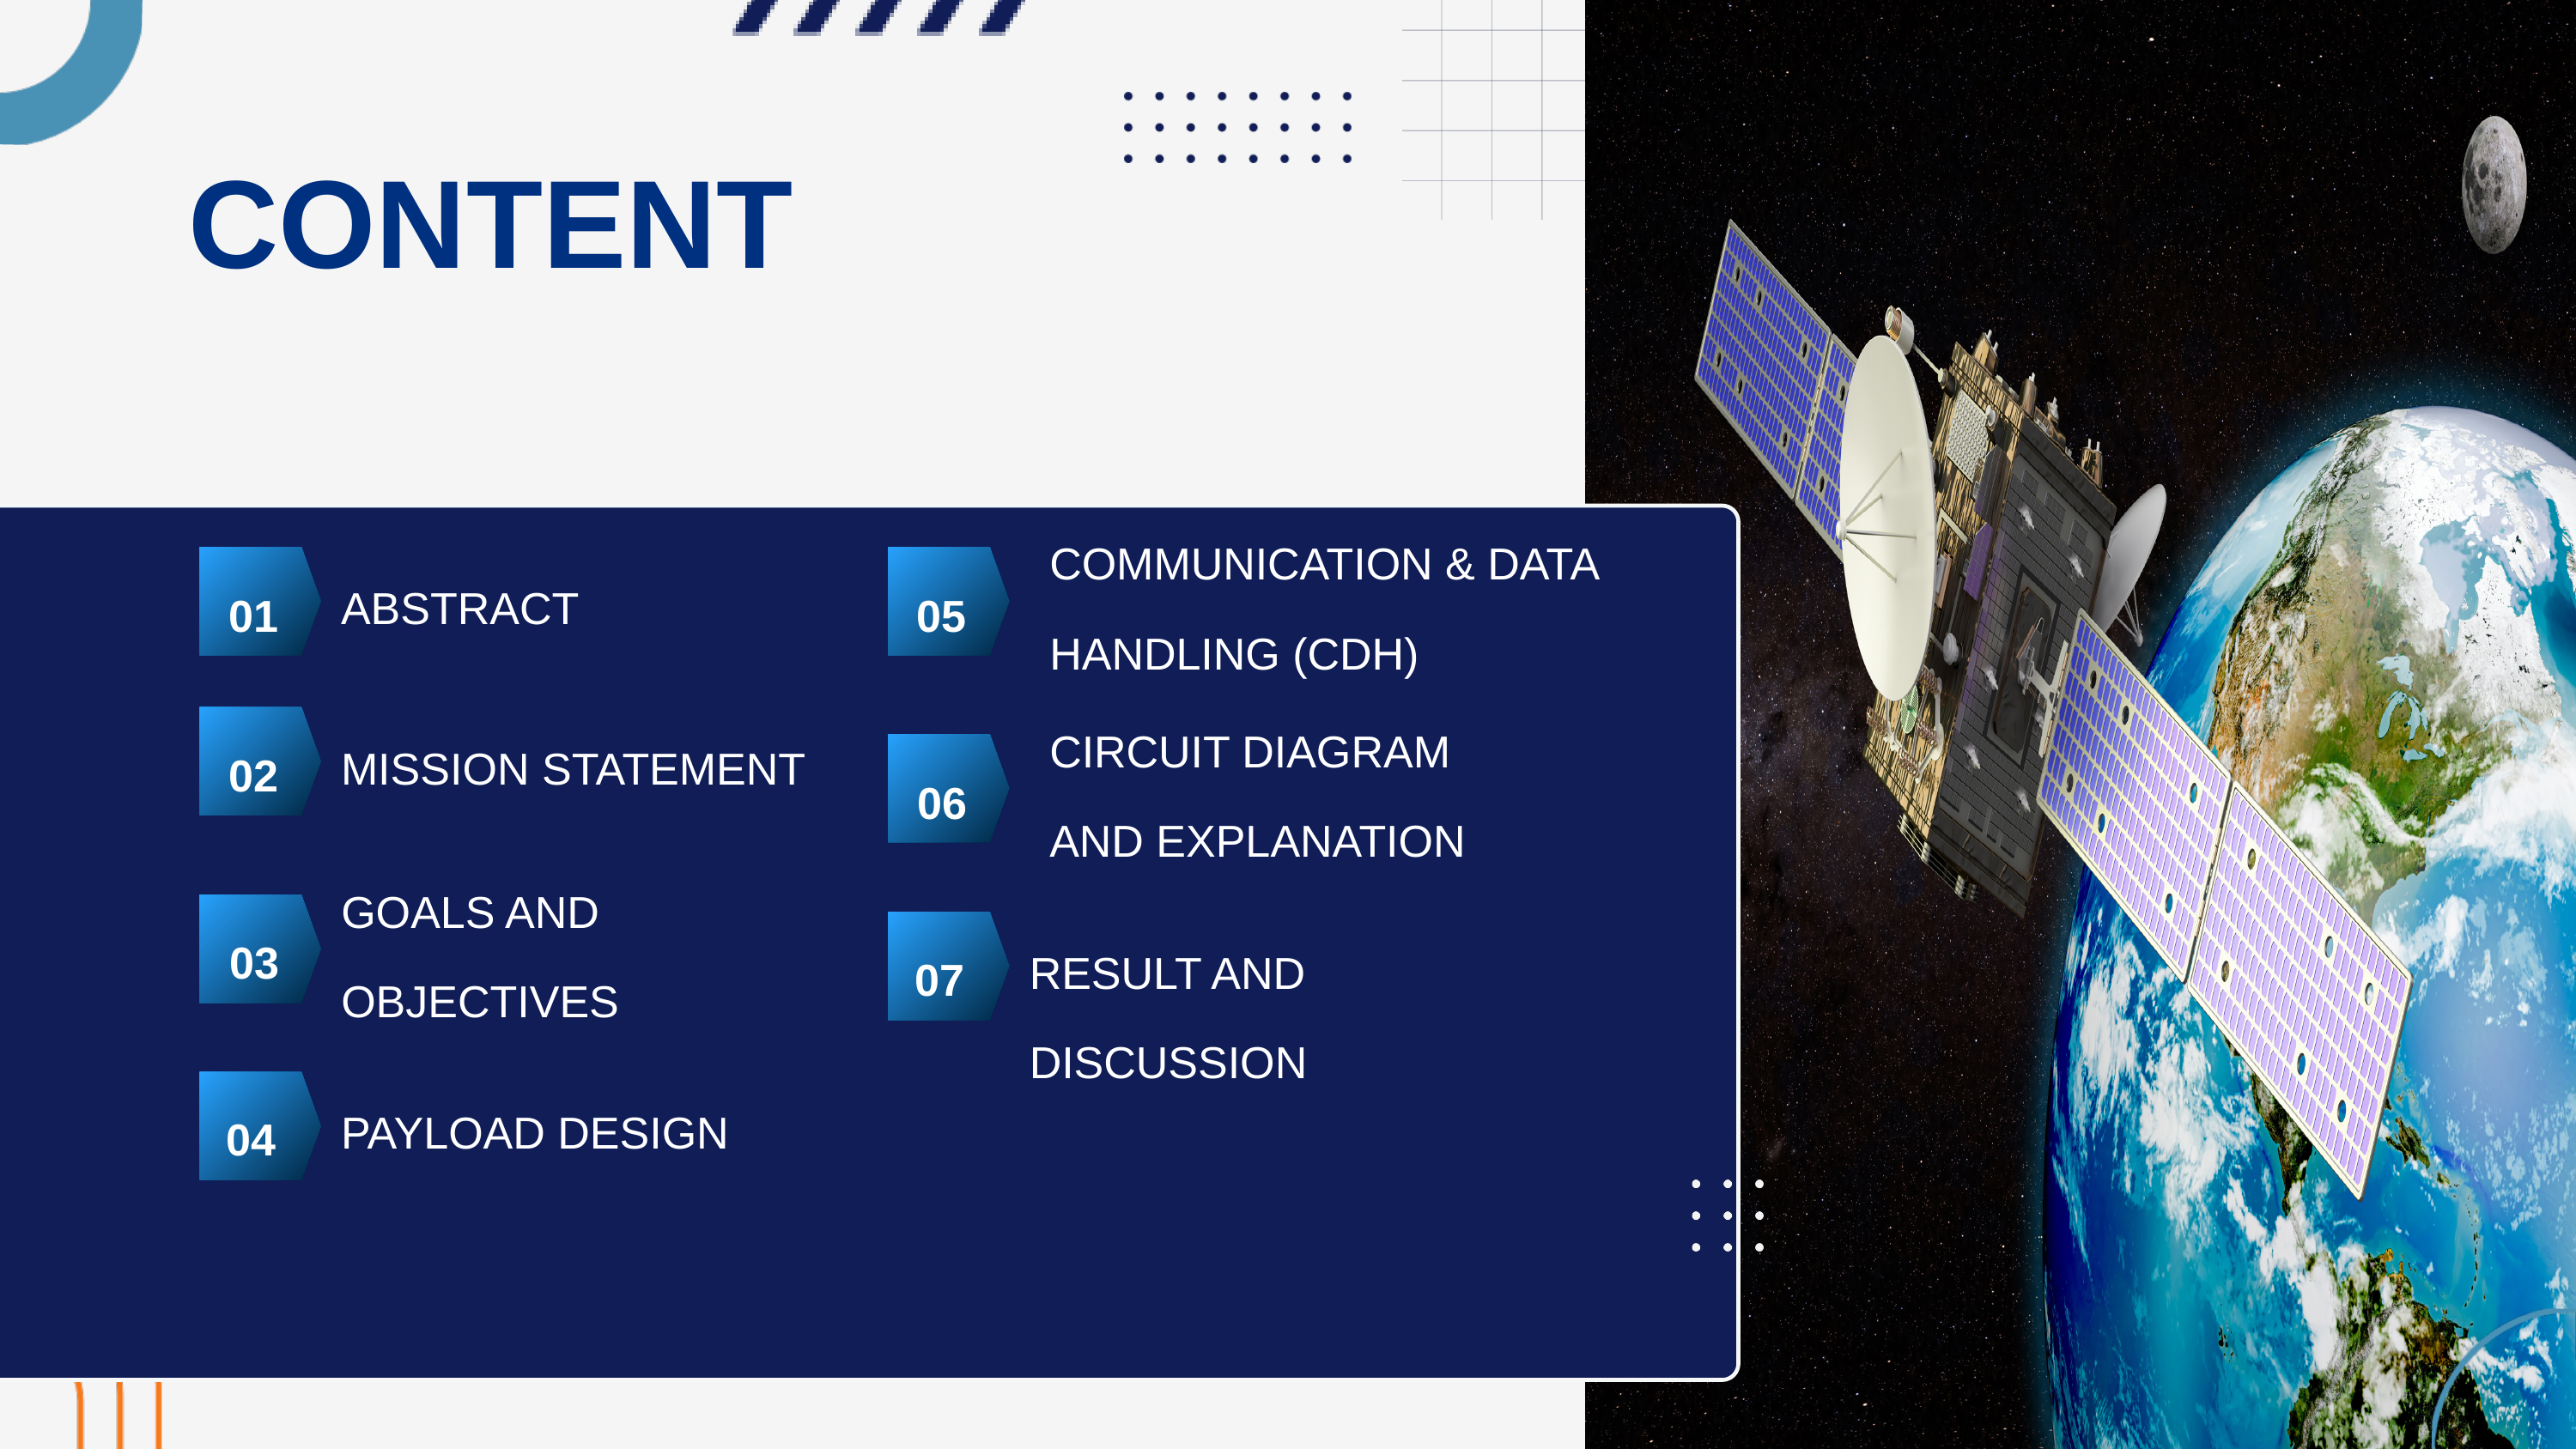

CONTENT
COMMUNICATION & DATA HANDLING (CDH)

ABSTRACT

01

05
CIRCUIT DIAGRAM AND EXPLANATION
MISSION STATEMENT

02

06
GOALS AND OBJECTIVES

03
RESULT AND DISCUSSION

07
PAYLOAD DESIGN

04